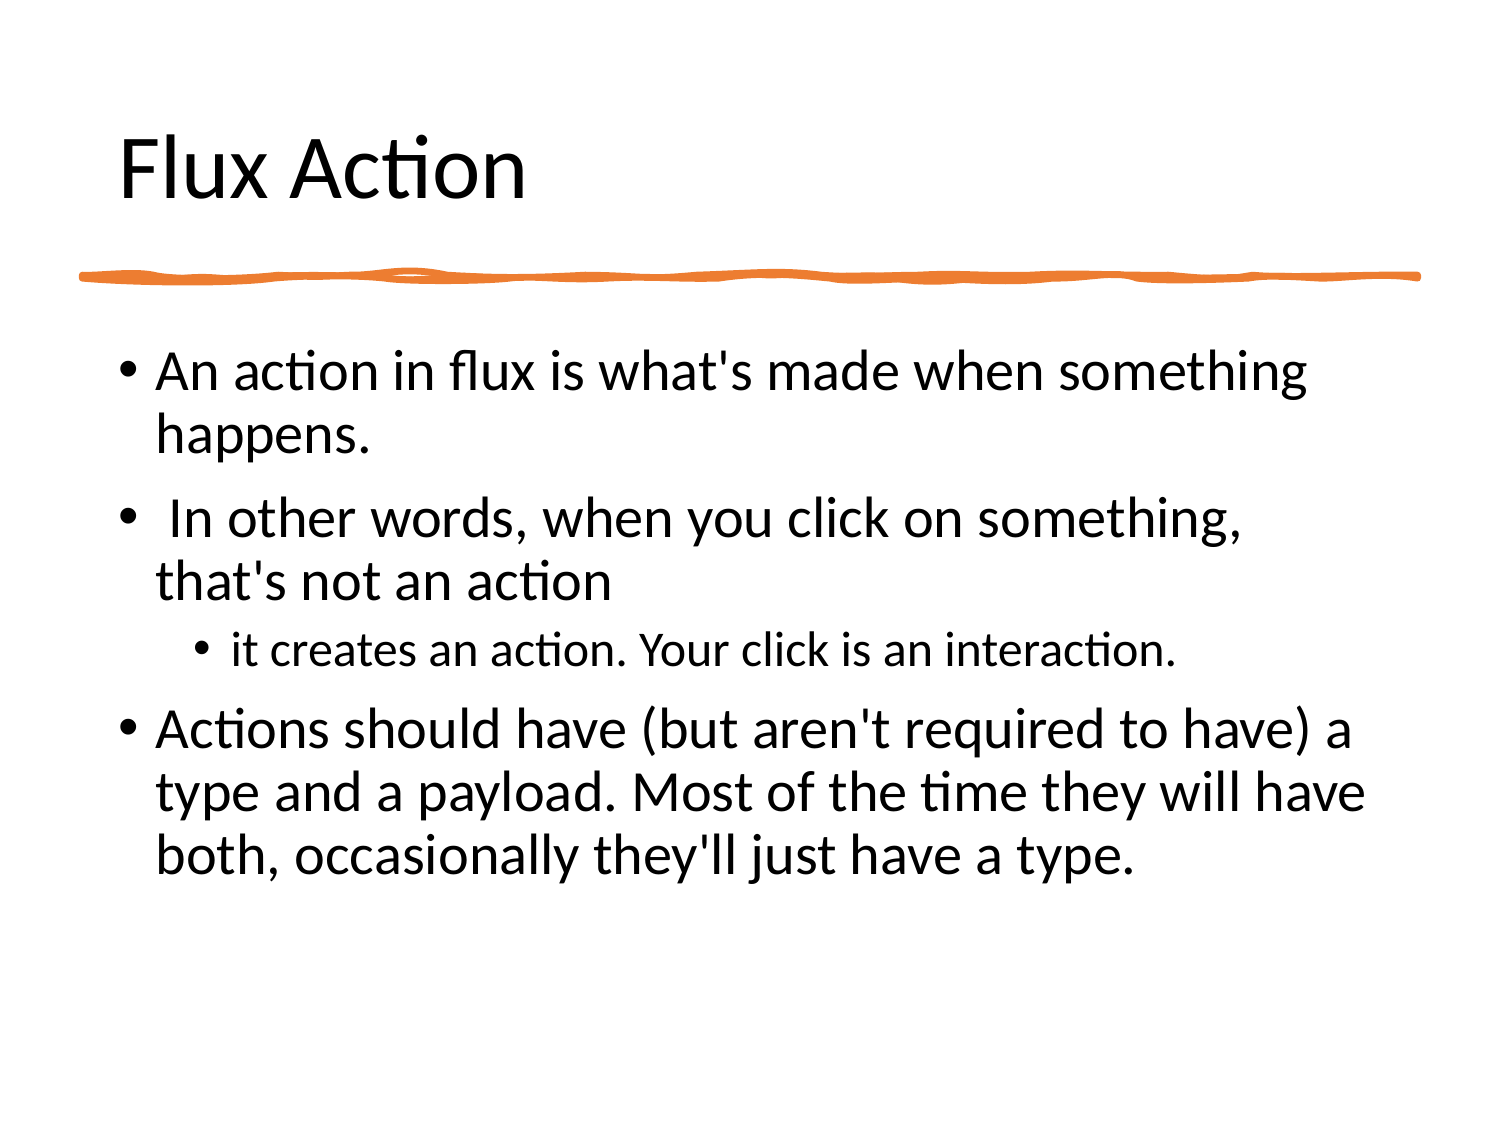

# Flux Action
An action in flux is what's made when something happens.
 In other words, when you click on something, that's not an action
it creates an action. Your click is an interaction.
Actions should have (but aren't required to have) a type and a payload. Most of the time they will have both, occasionally they'll just have a type.